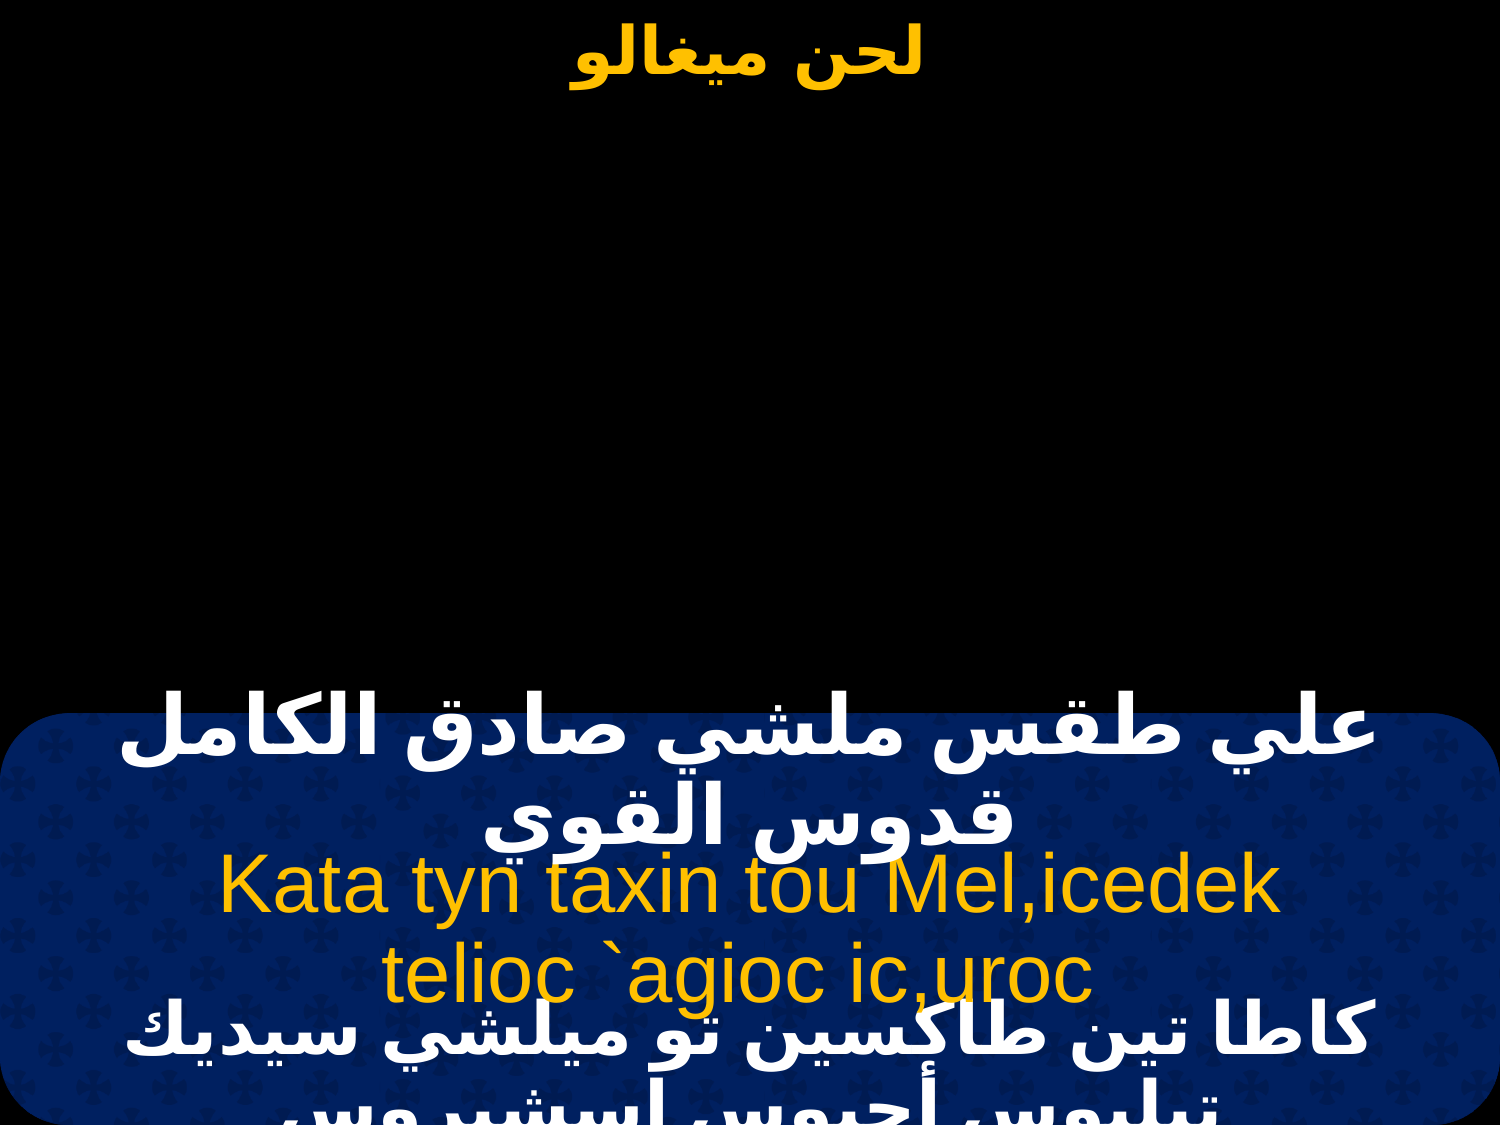

#
علي طقس ملشي صادق الكامل قدوس القوي
Kata tyn taxin tou Mel,icedek
 telioc `agioc ic,uroc
كاطا تين طاكسين تو ميلشي سيديك تيليوس أجيوس اسشيروس